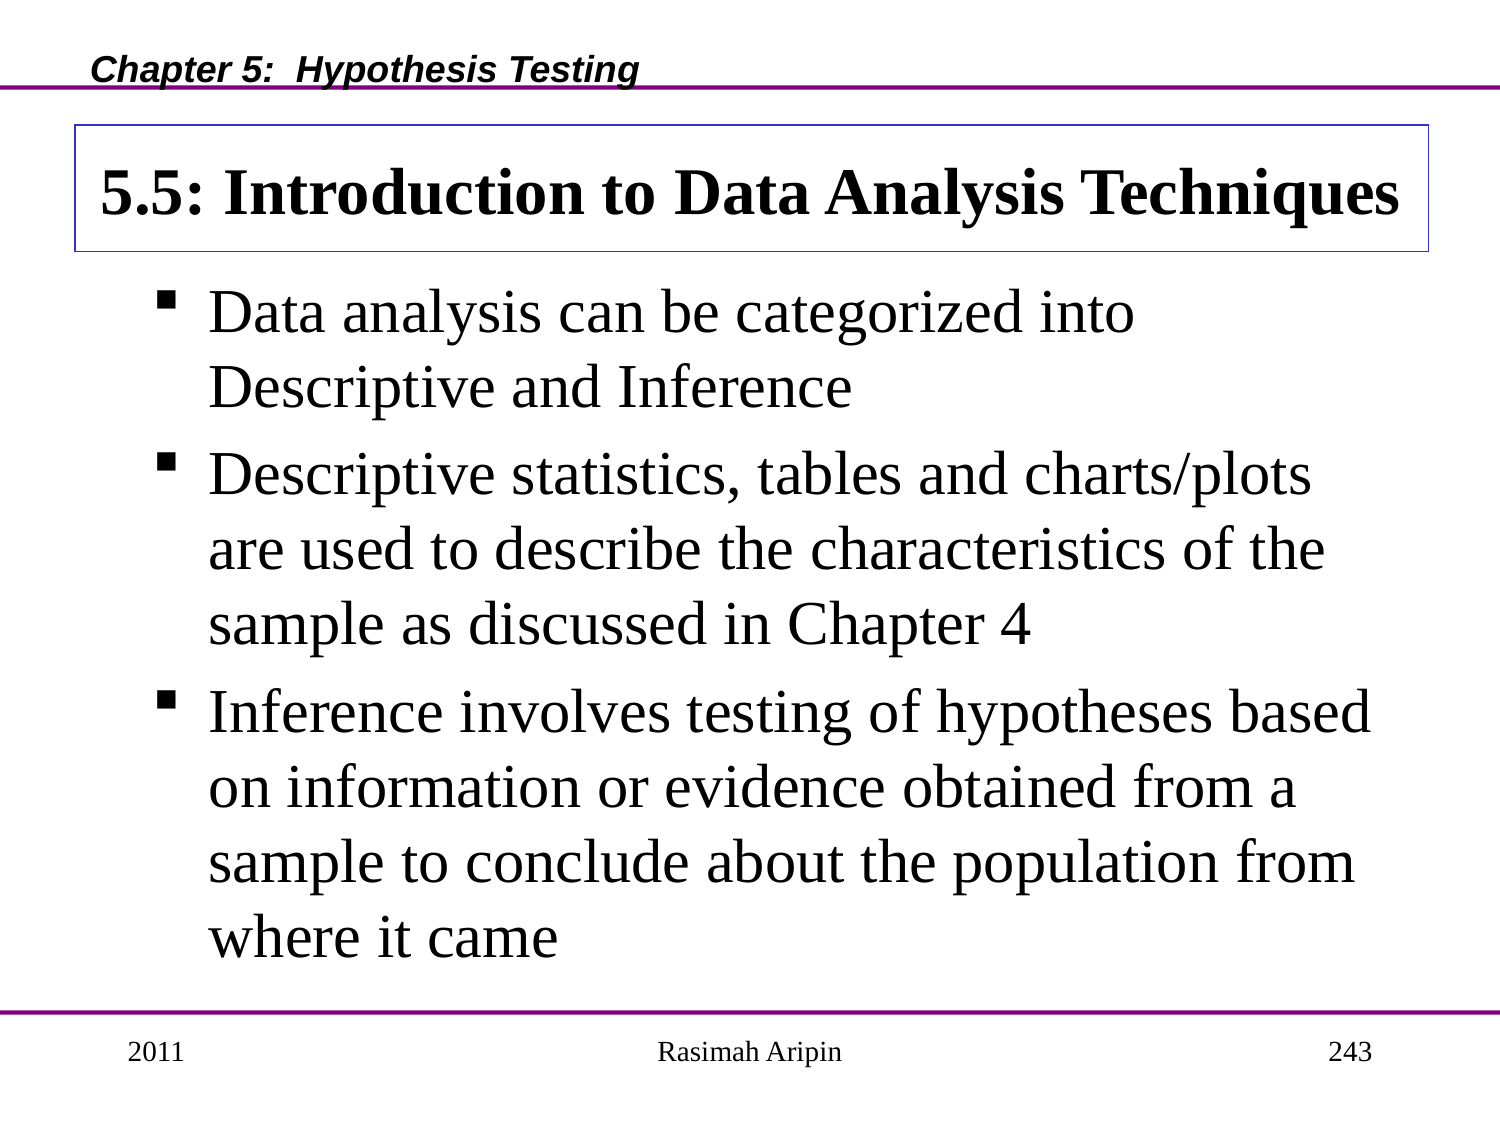

Chapter 5:  Hypothesis Testing
# 5.5: Introduction to Data Analysis Techniques
Data analysis can be categorized into Descriptive and Inference
Descriptive statistics, tables and charts/plots are used to describe the characteristics of the sample as discussed in Chapter 4
Inference involves testing of hypotheses based on information or evidence obtained from a sample to conclude about the population from where it came

2011
Rasimah Aripin
243